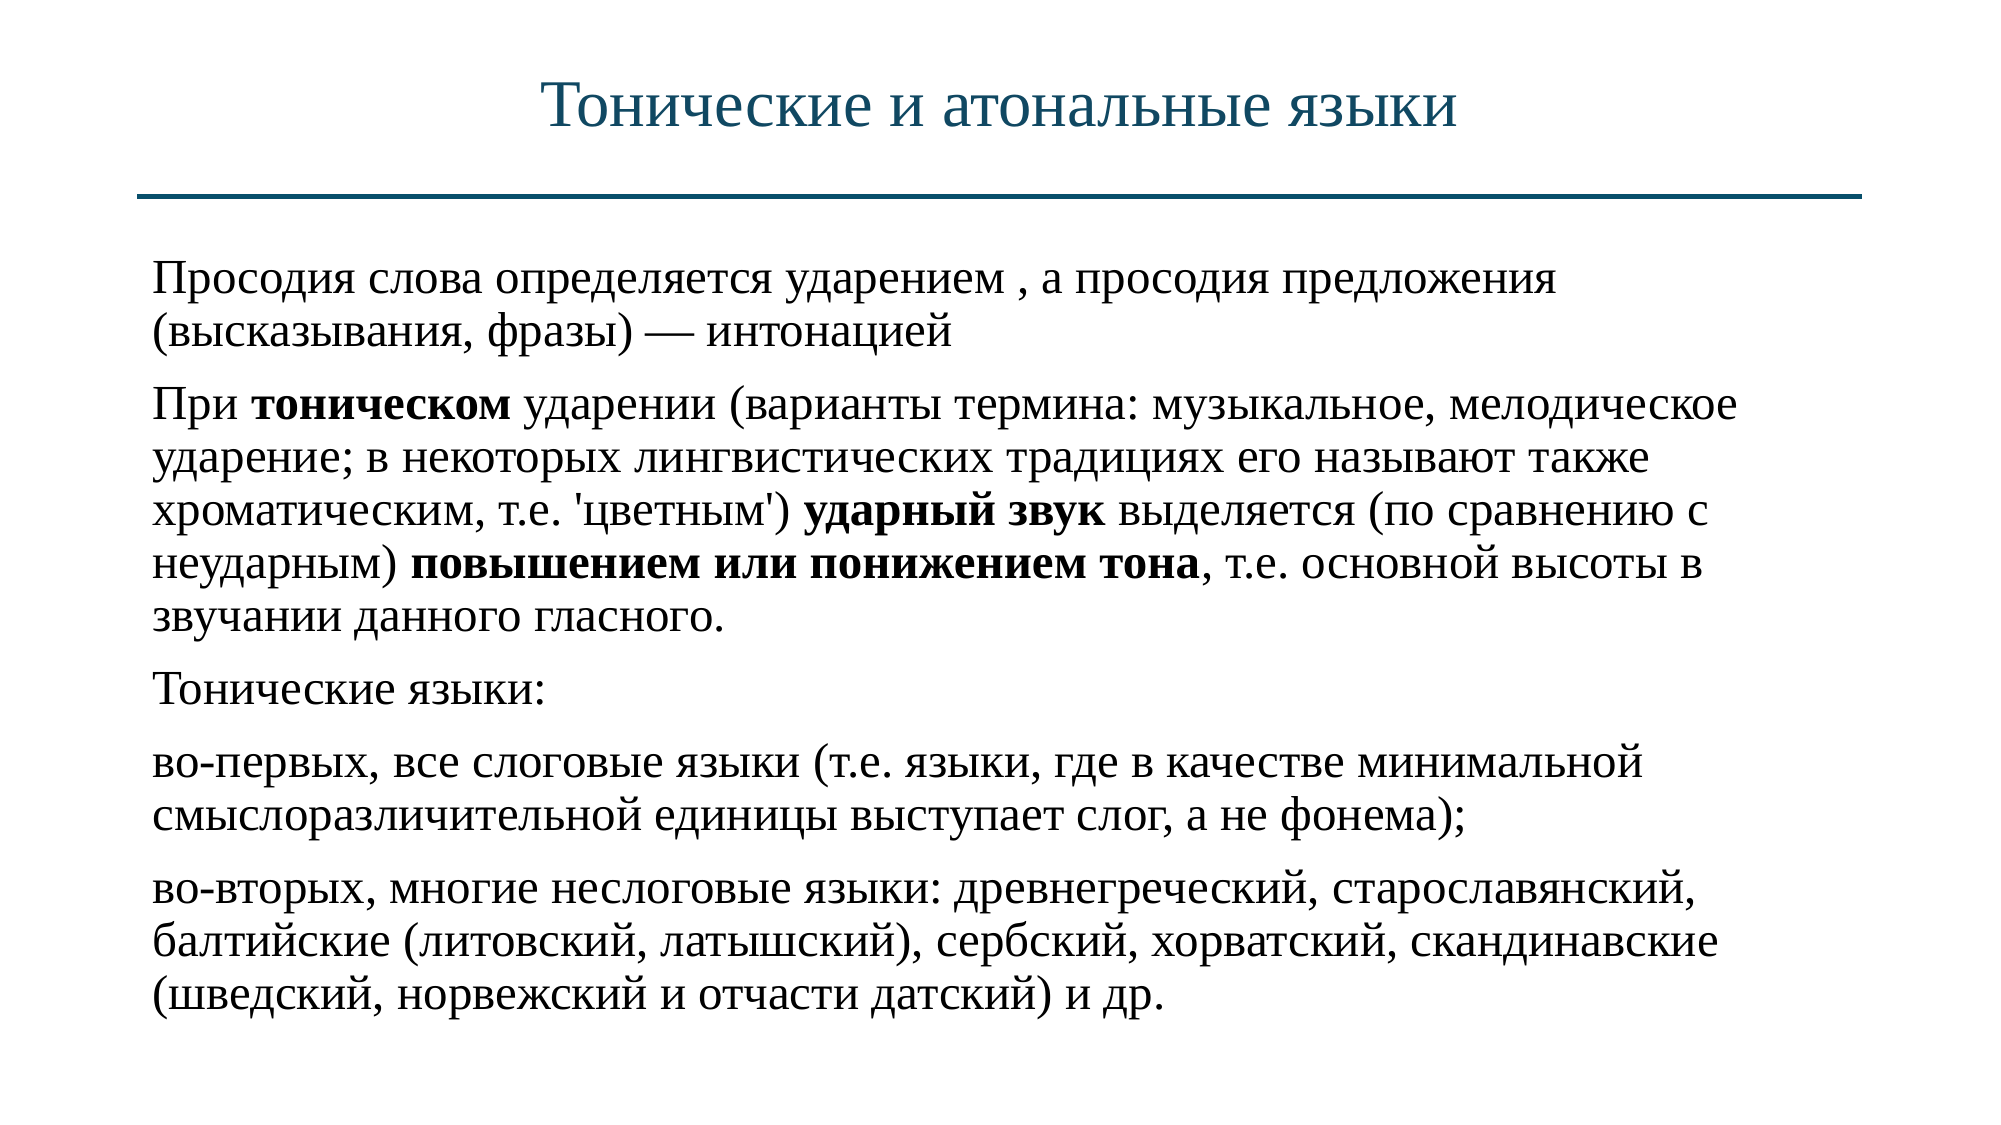

# Тонические и атональные языки
Просодия слова определяется ударением , а просодия предложения (высказывания, фразы) — интонацией
При тоническом ударении (варианты термина: музыкальное, мелодическое ударение; в некоторых лингвистических традициях его называют также хроматическим, т.е. 'цветным') ударный звук выделяется (по сравнению с неударным) повышением или понижением тона, т.е. основной высоты в звучании данного гласного.
Тонические языки:
во-первых, все слоговые языки (т.е. языки, где в качестве минимальной смыслоразличительной единицы выступает слог, а не фонема);
во-вторых, многие неслоговые языки: древнегреческий, старославянский, балтийские (литовский, латышский), сербский, хорватский, скандинавские (шведский, норвежский и отчасти датский) и др.